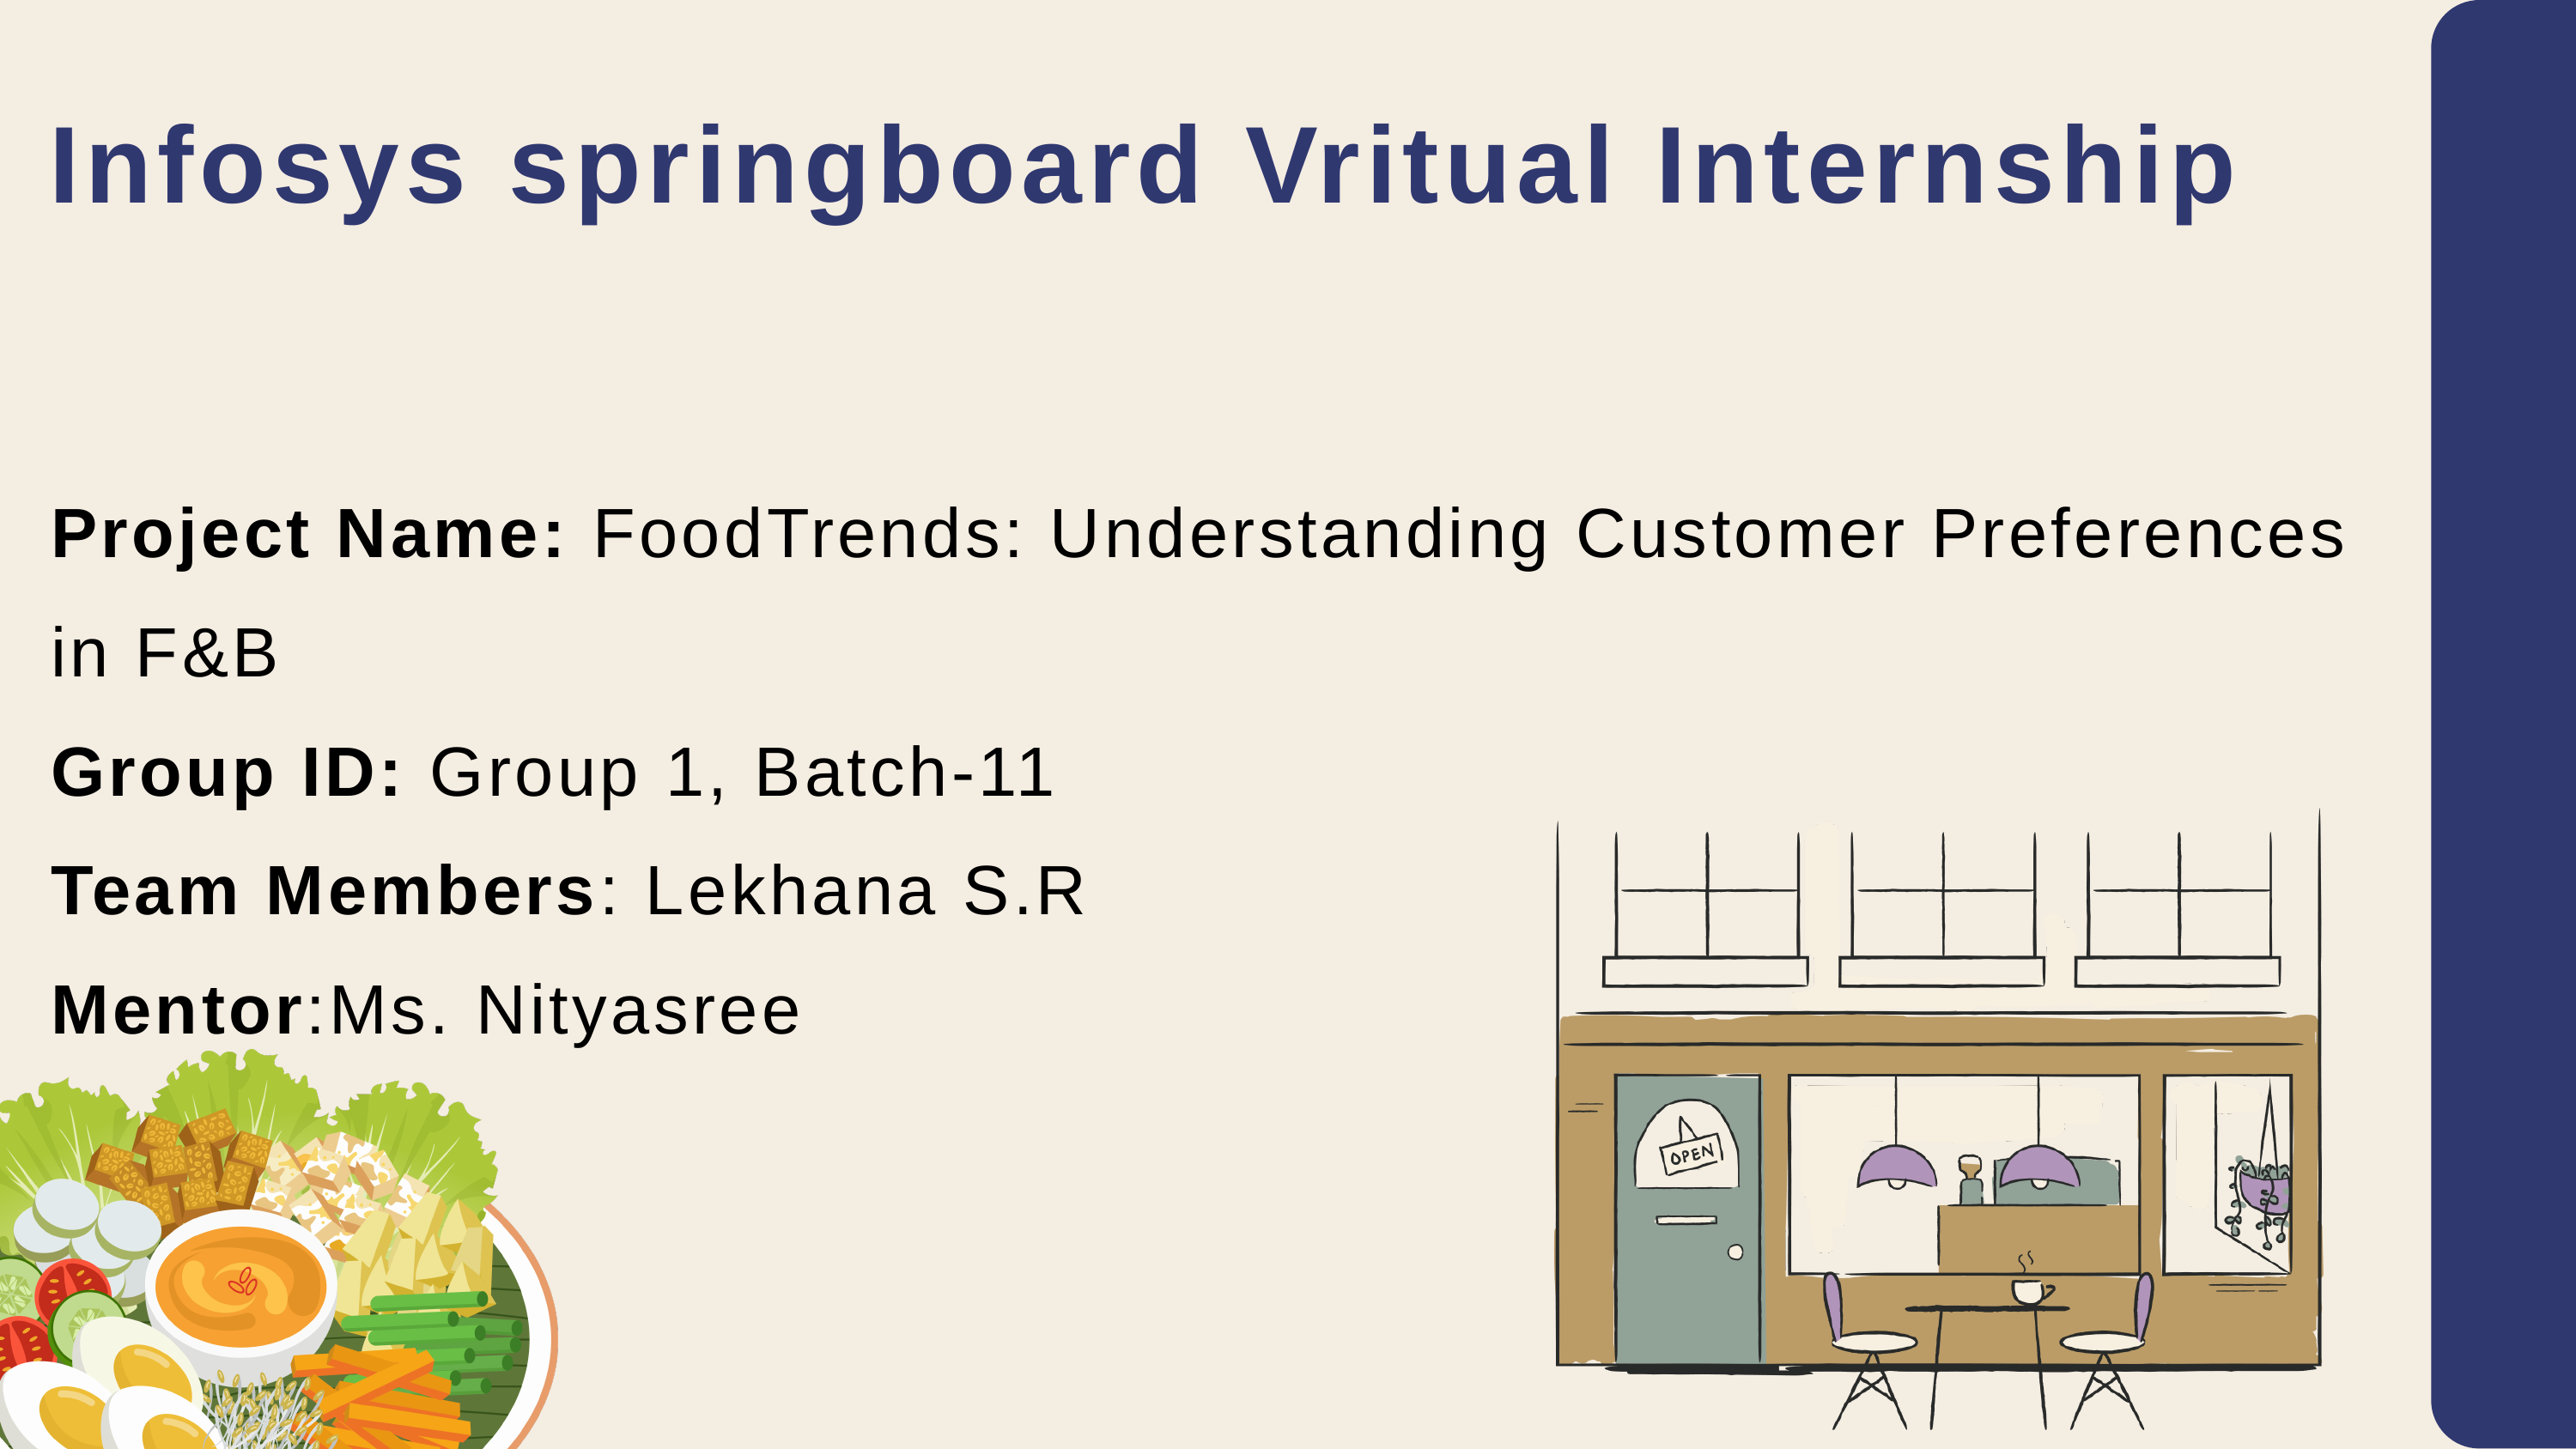

Infosys springboard Vritual Internship

Project Name: FoodTrends: Understanding Customer Preferences in F&B
Group ID: Group 1, Batch-11
Team Members: Lekhana S.R
Mentor:Ms. Nityasree